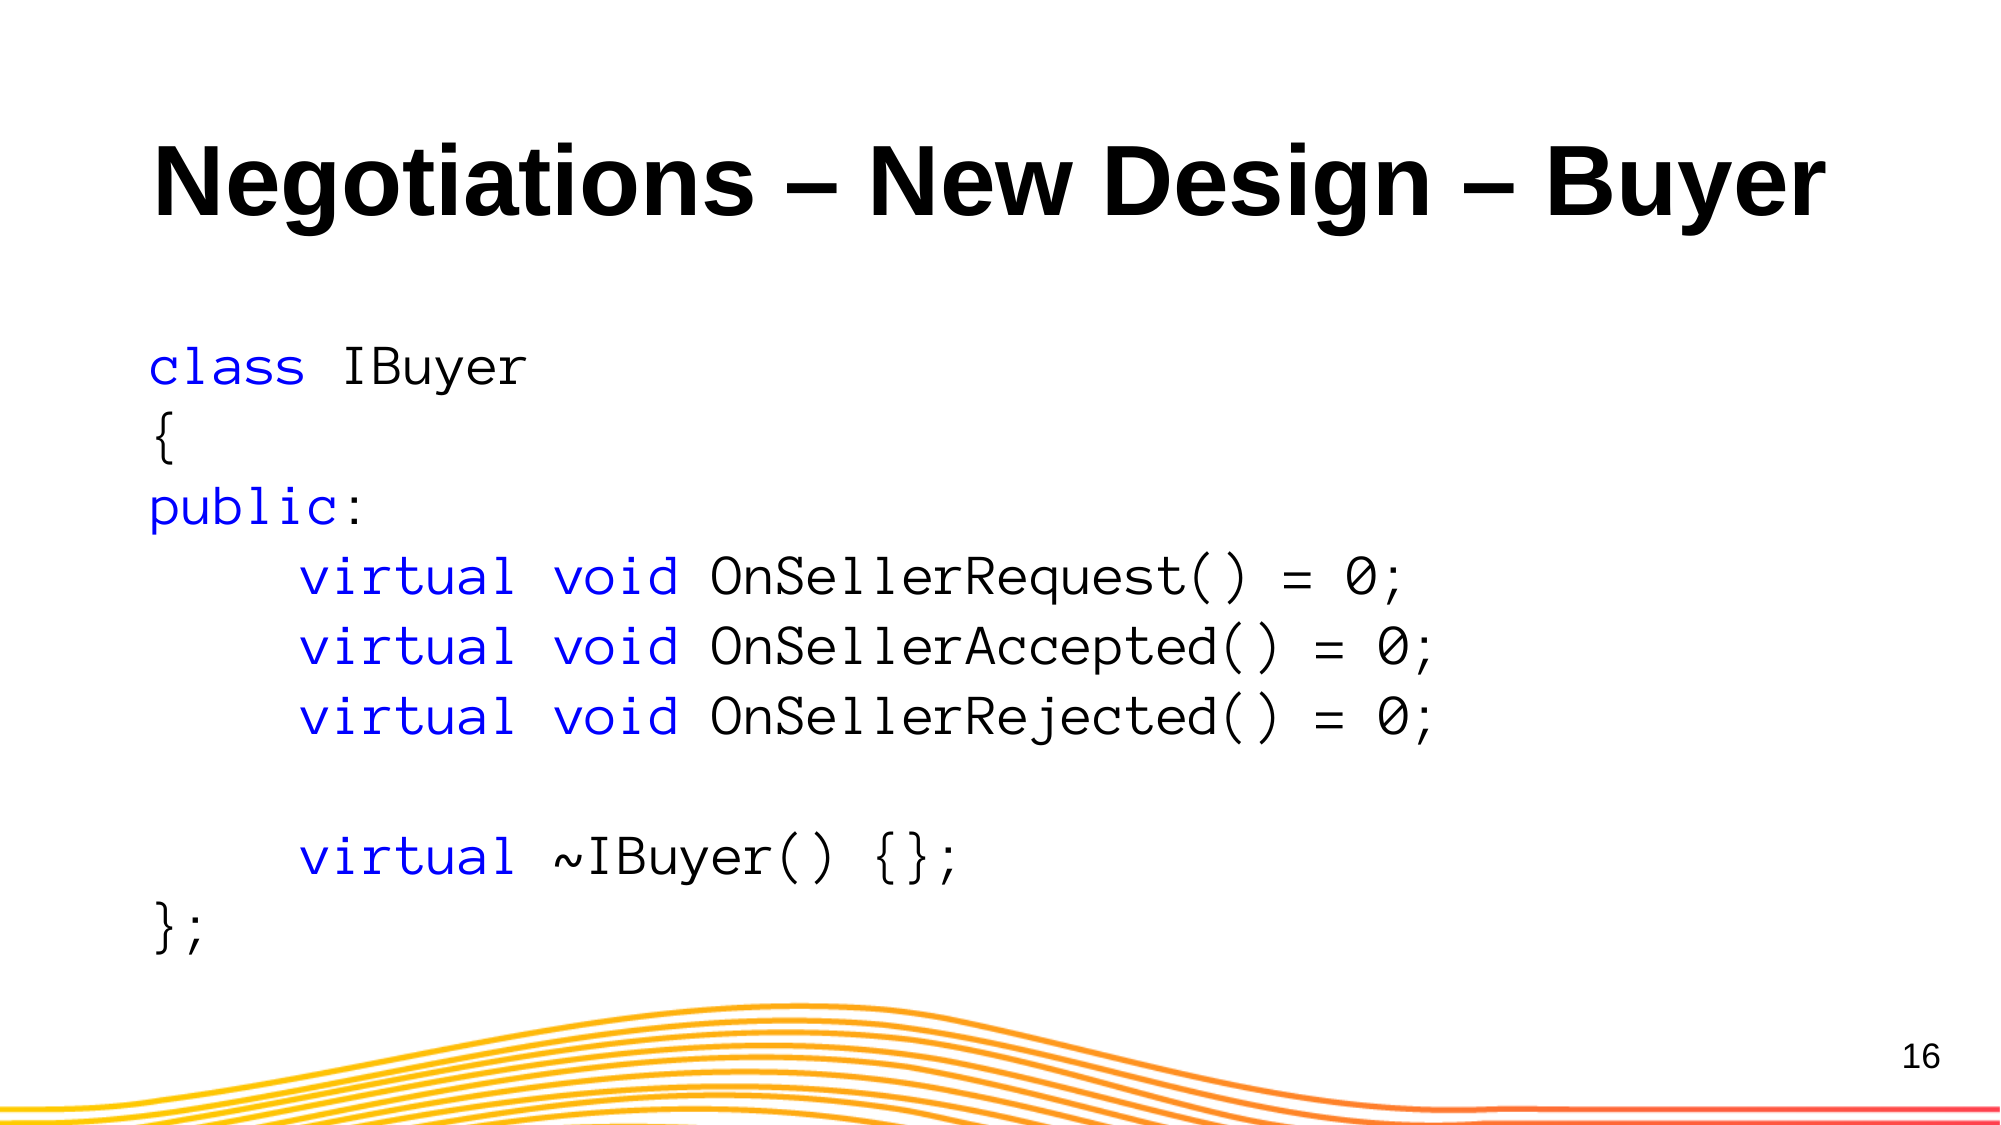

Negotiations – New Design – Buyer
class IBuyer
{
public:
	virtual void OnSellerRequest() = 0;
	virtual void OnSellerAccepted() = 0;
	virtual void OnSellerRejected() = 0;

	virtual ~IBuyer() {};
};
16